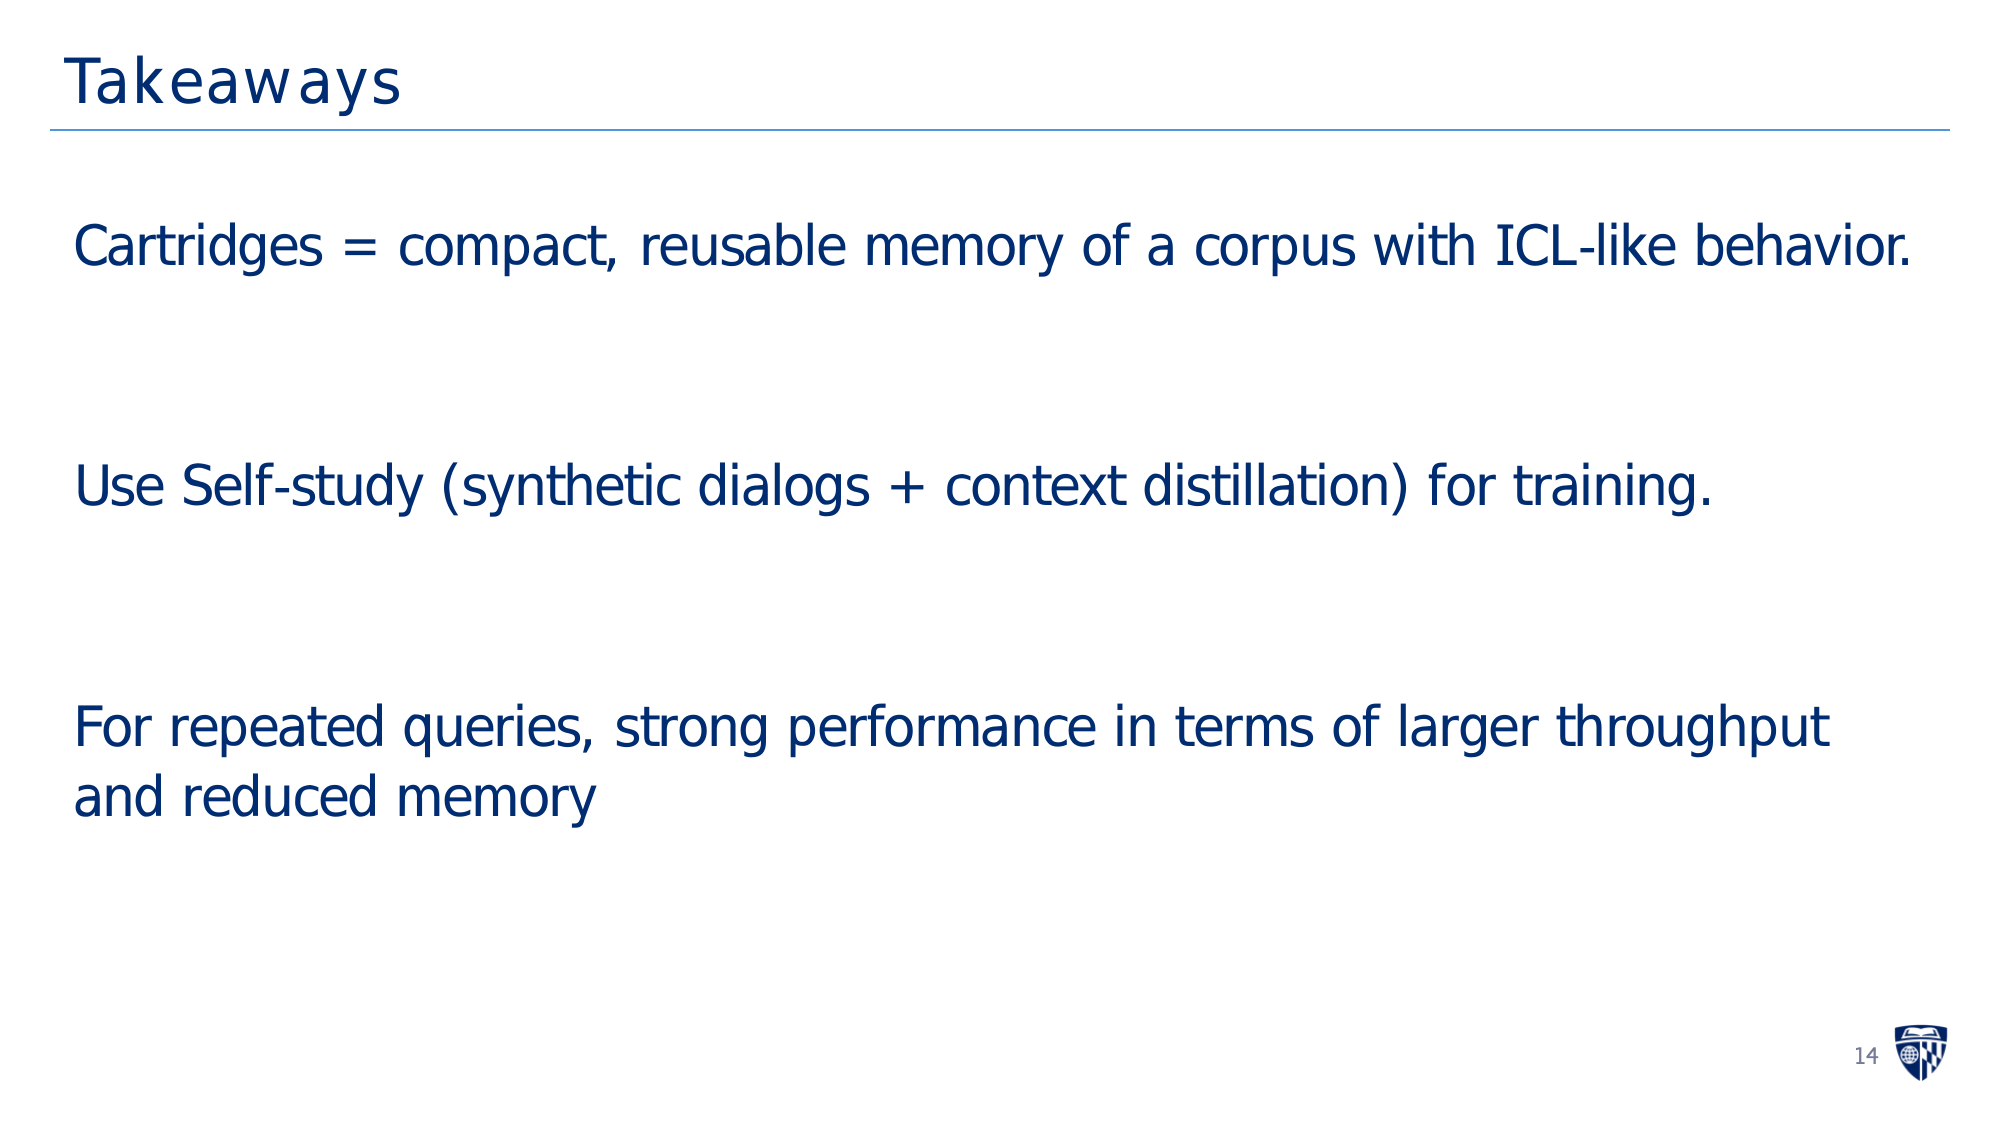

# Takeaways
Cartridges = compact, reusable memory of a corpus with ICL‑like behavior.
Use Self‑study (synthetic dialogs + context distillation) for training.
For repeated queries, strong performance in terms of larger throughput and reduced memory
14